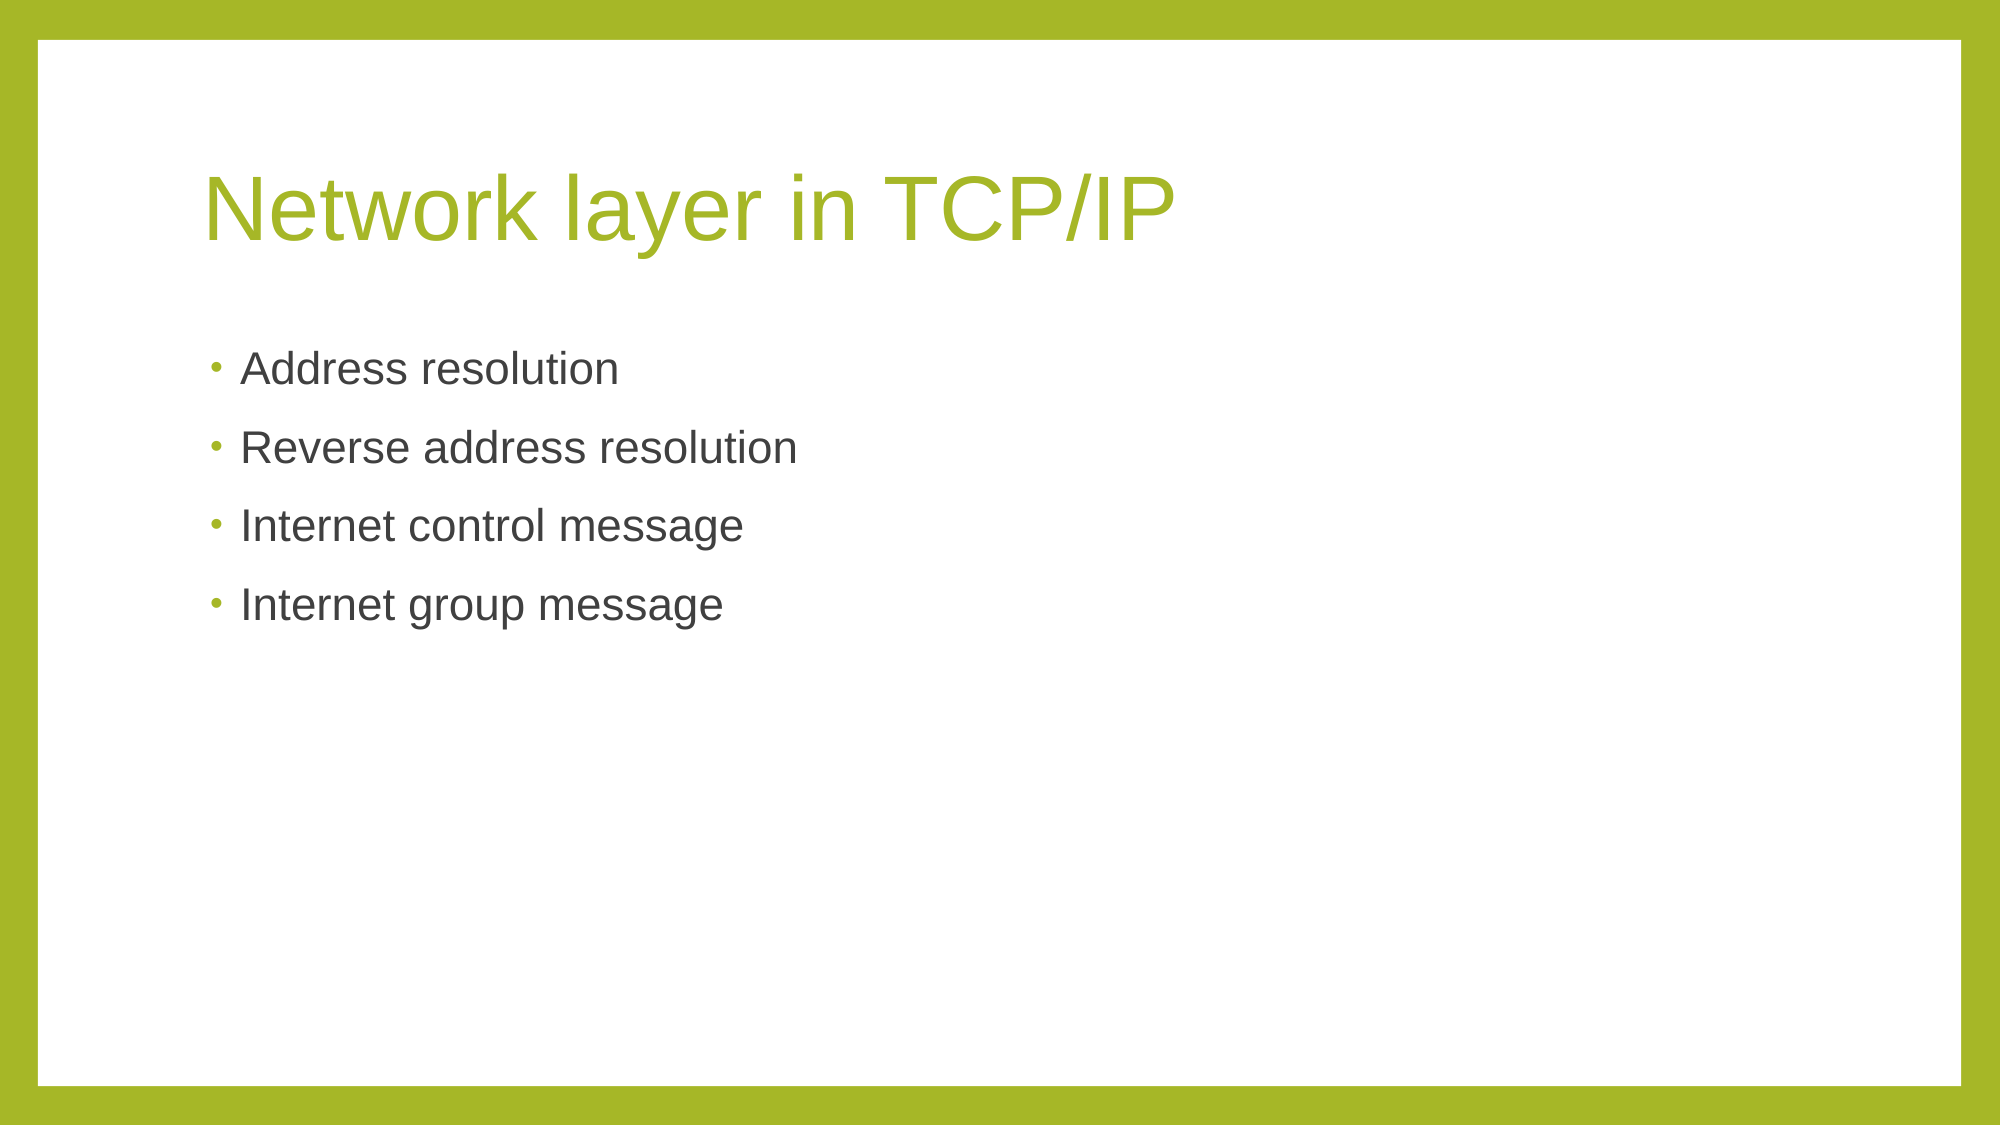

# Network layer in TCP/IP
Address resolution
Reverse address resolution
Internet control message
Internet group message